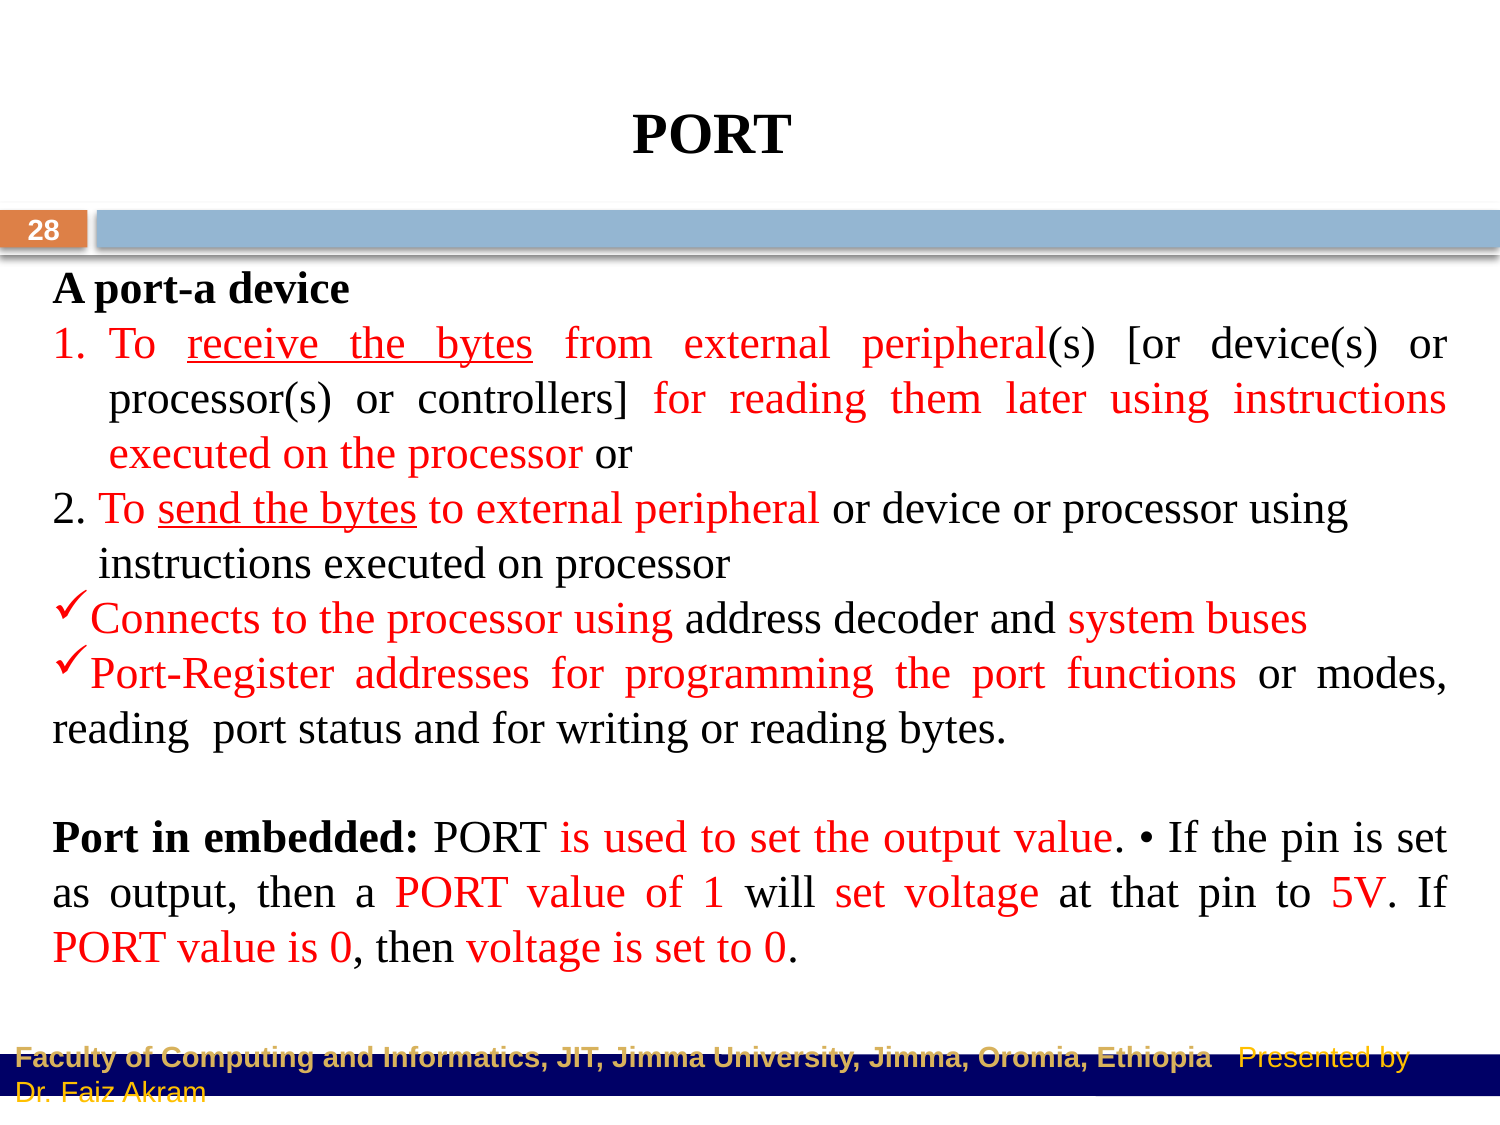

PORT

28
A port-a device
To receive the bytes from external peripheral(s) [or device(s) or processor(s) or controllers] for reading them later using instructions executed on the processor or
2. To send the bytes to external peripheral or device or processor using
    instructions executed on processor
Connects to the processor using address decoder and system buses
Port-Register addresses for programming the port functions or modes, reading  port status and for writing or reading bytes.

Port in embedded: PORT is used to set the output value. • If the pin is set as output, then a PORT value of 1 will set voltage at that pin to 5V. If PORT value is 0, then voltage is set to 0.
Faculty of Computing and Informatics, JIT, Jimma University, Jimma, Oromia, Ethiopia   Presented by Dr. Faiz Akram